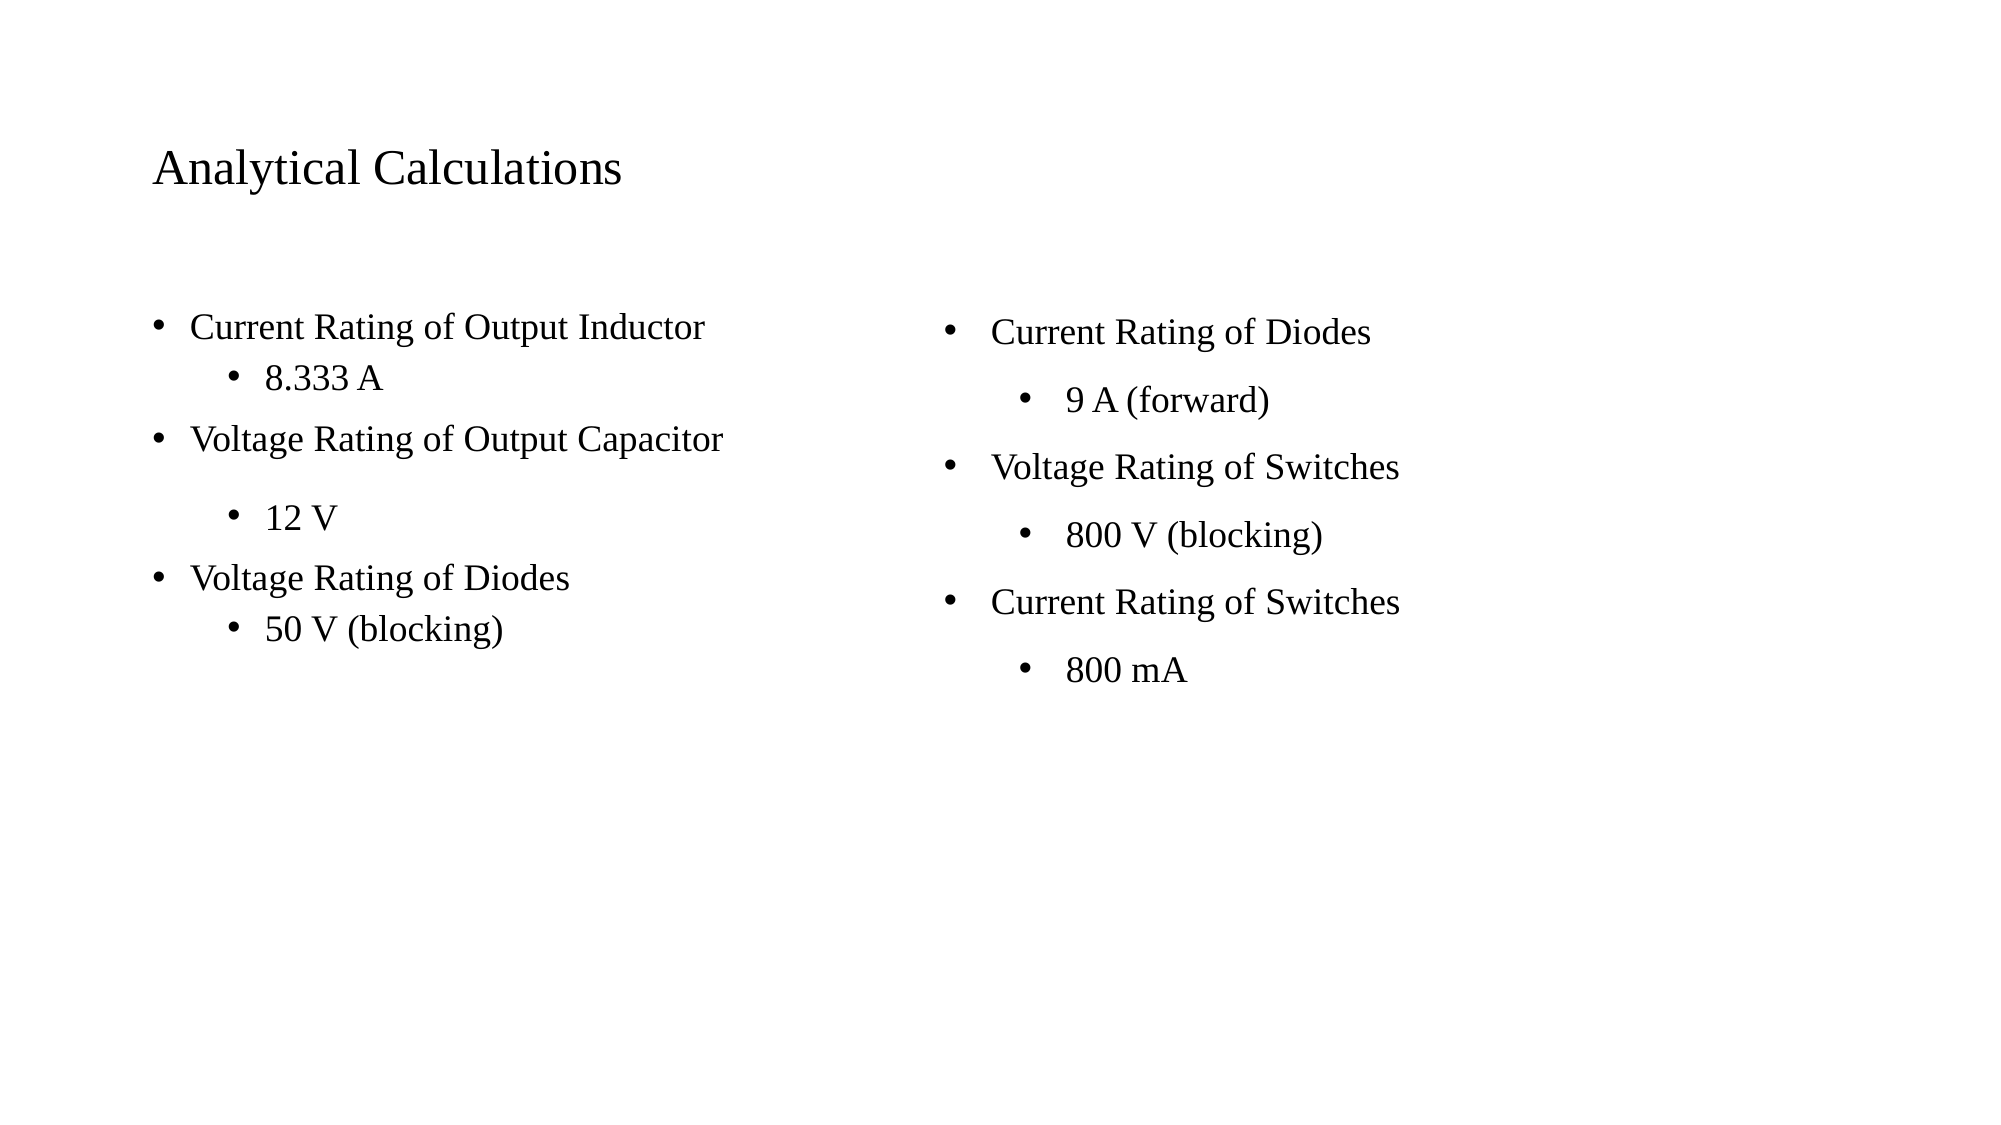

# Analytical Calculations
Current Rating of Diodes
9 A (forward)
Voltage Rating of Switches
800 V (blocking)
Current Rating of Switches
800 mA

Current Rating of Output Inductor
8.333 A
Voltage Rating of Output Capacitor
12 V
Voltage Rating of Diodes
50 V (blocking)